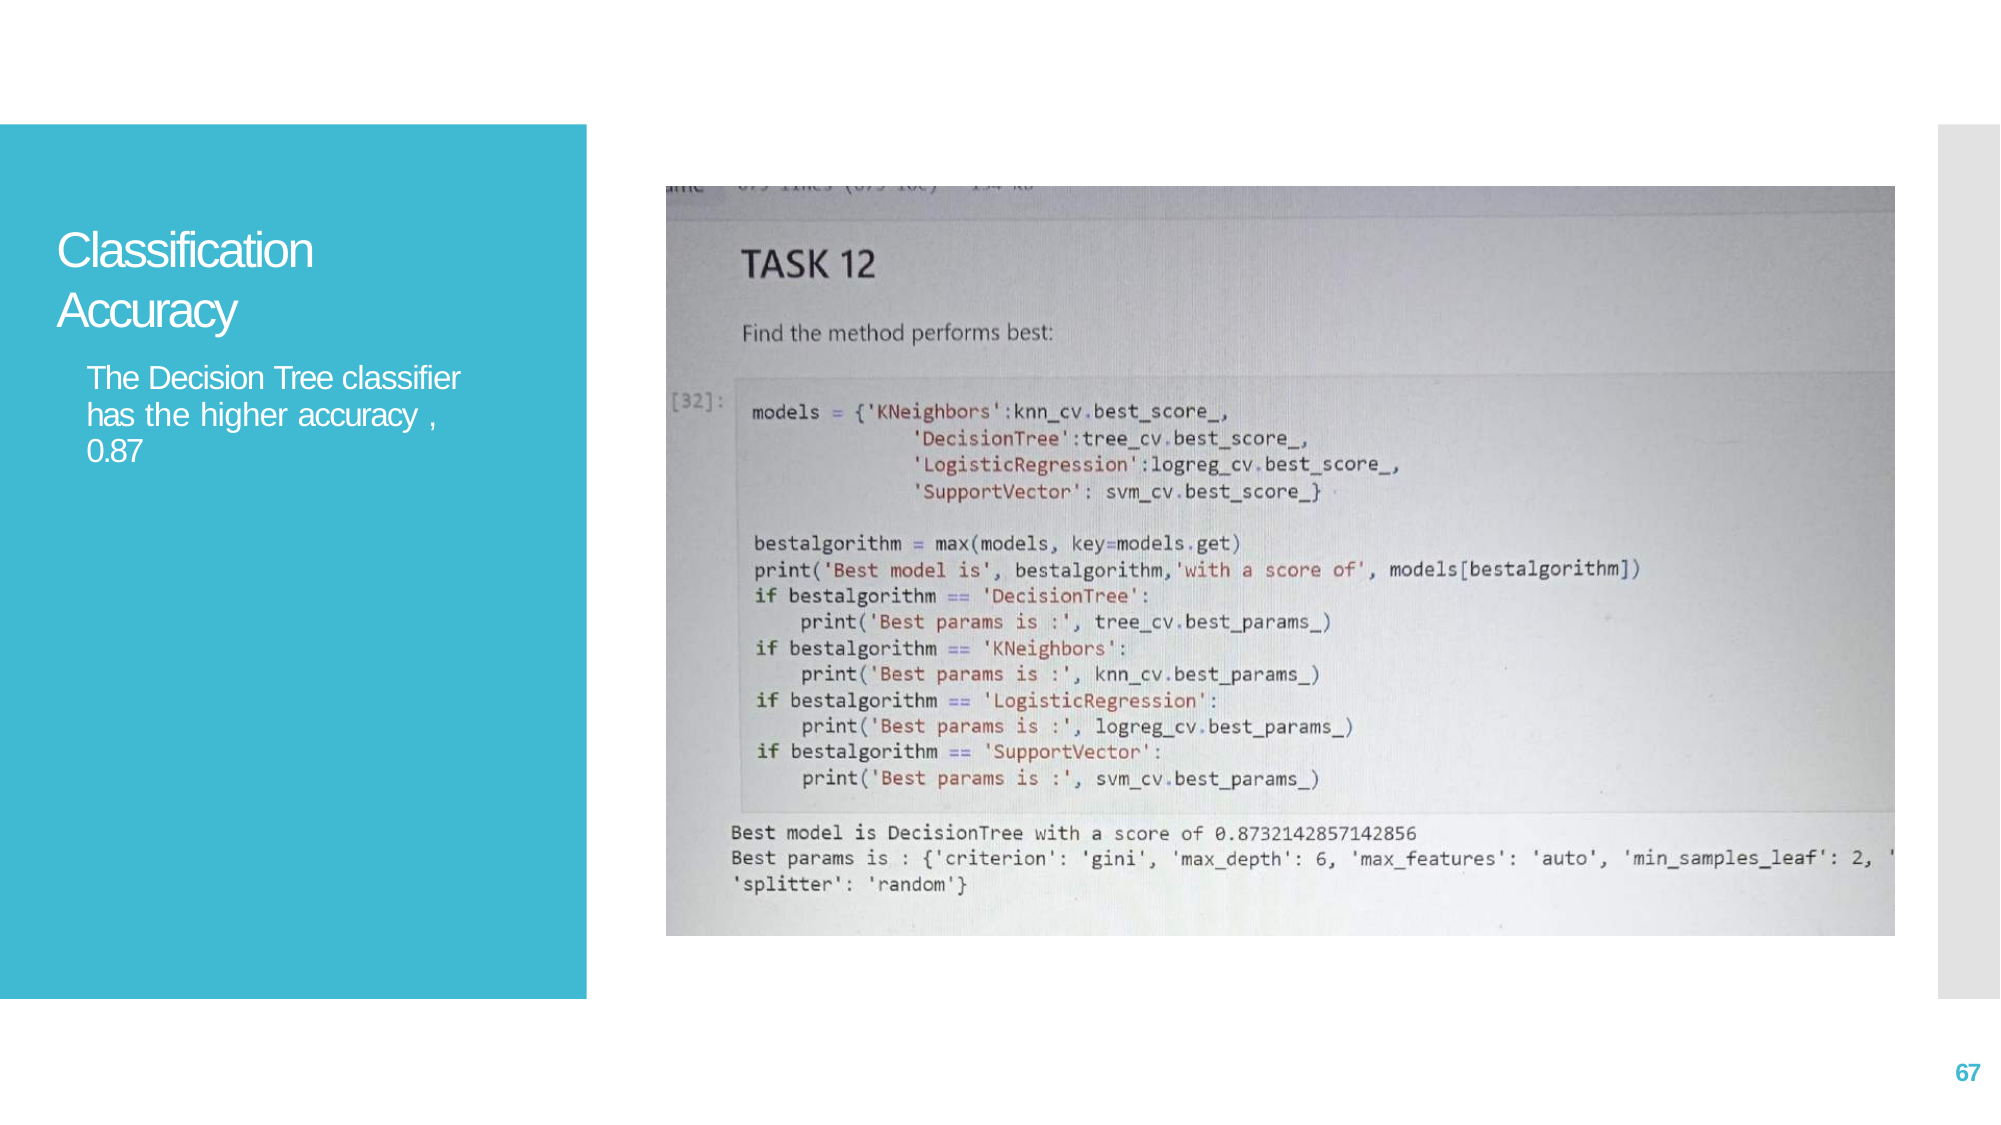

Classification Accuracy
The Decision Tree classifier  has the higher accuracy , 0.87
67